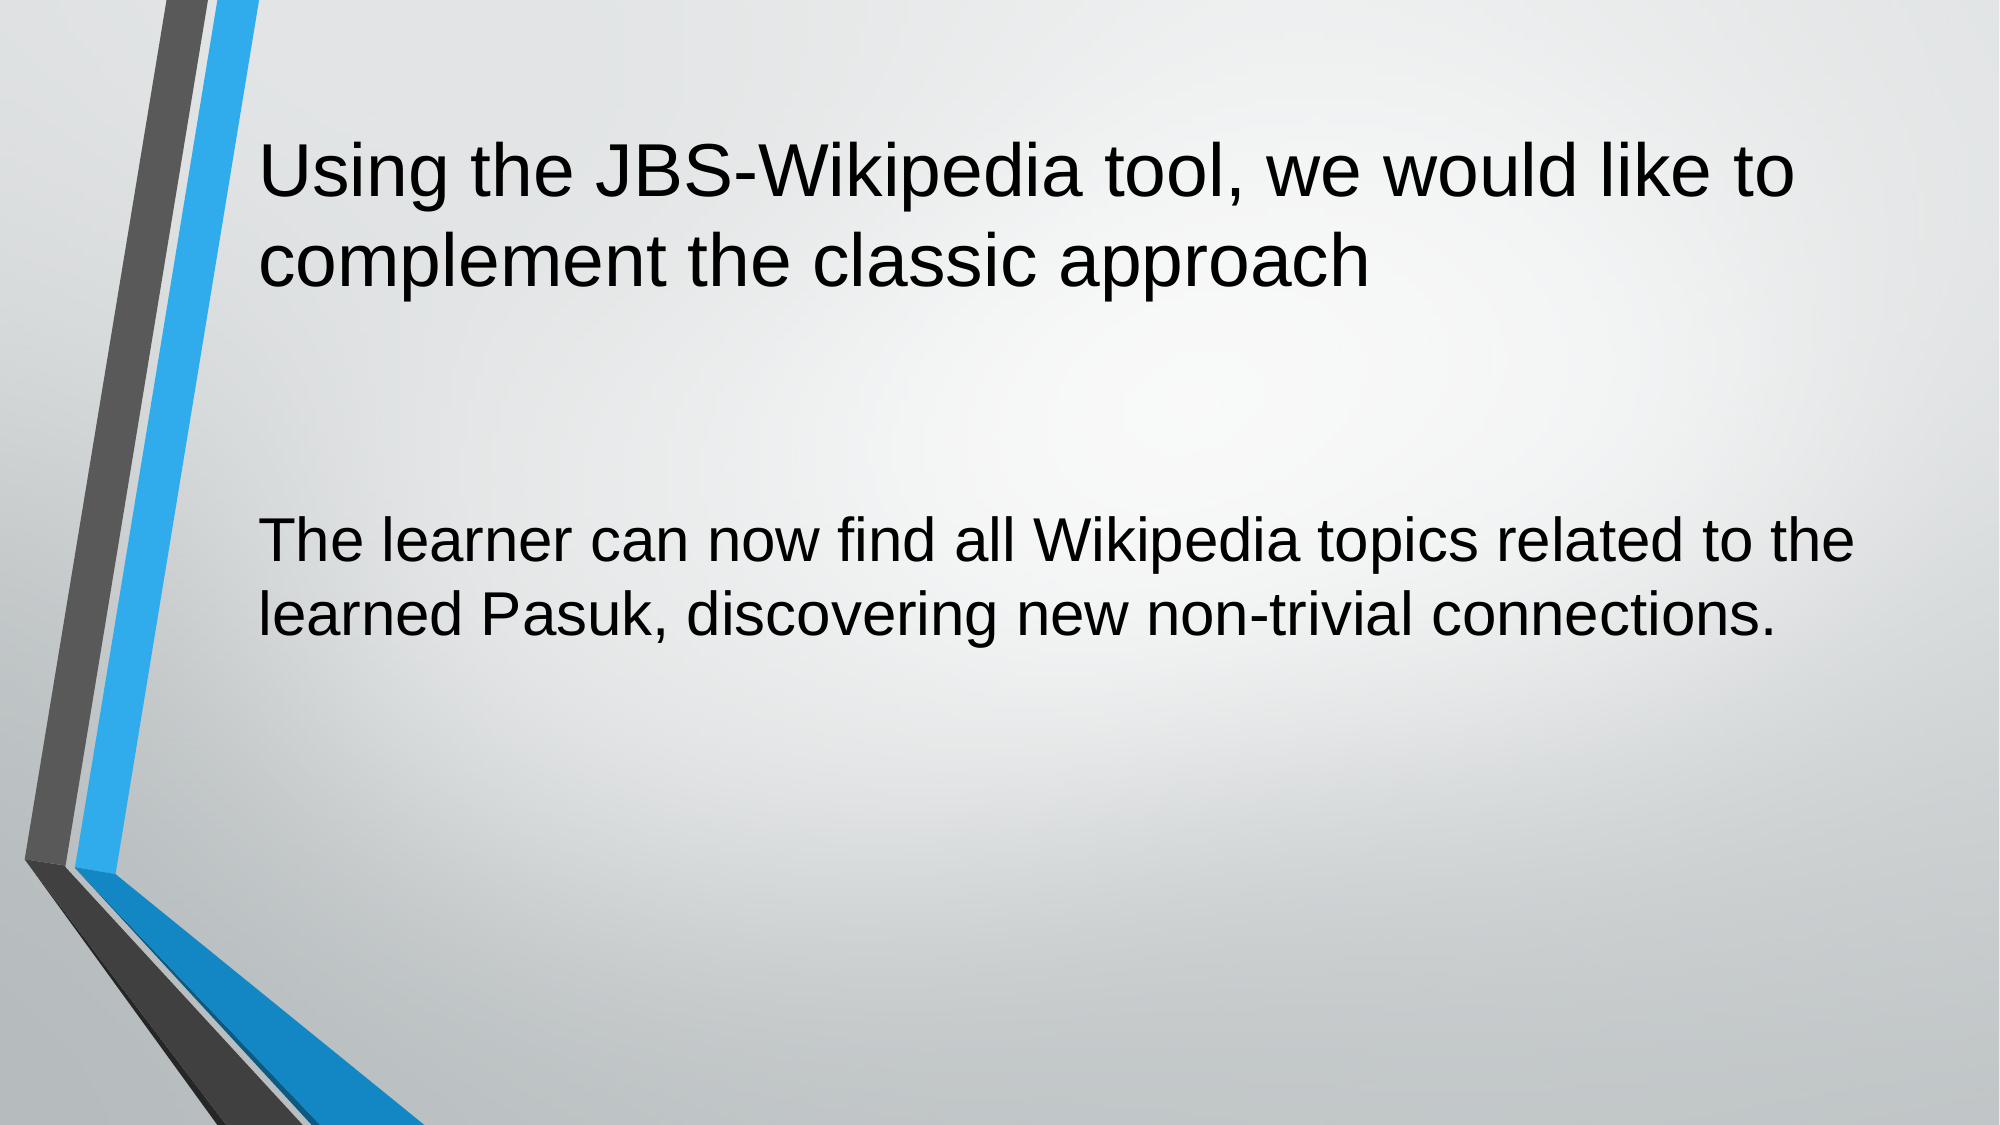

# Using the JBS-Wikipedia tool, we would like to complement the classic approach

The learner can now find all Wikipedia topics related to the learned Pasuk, discovering new non-trivial connections.